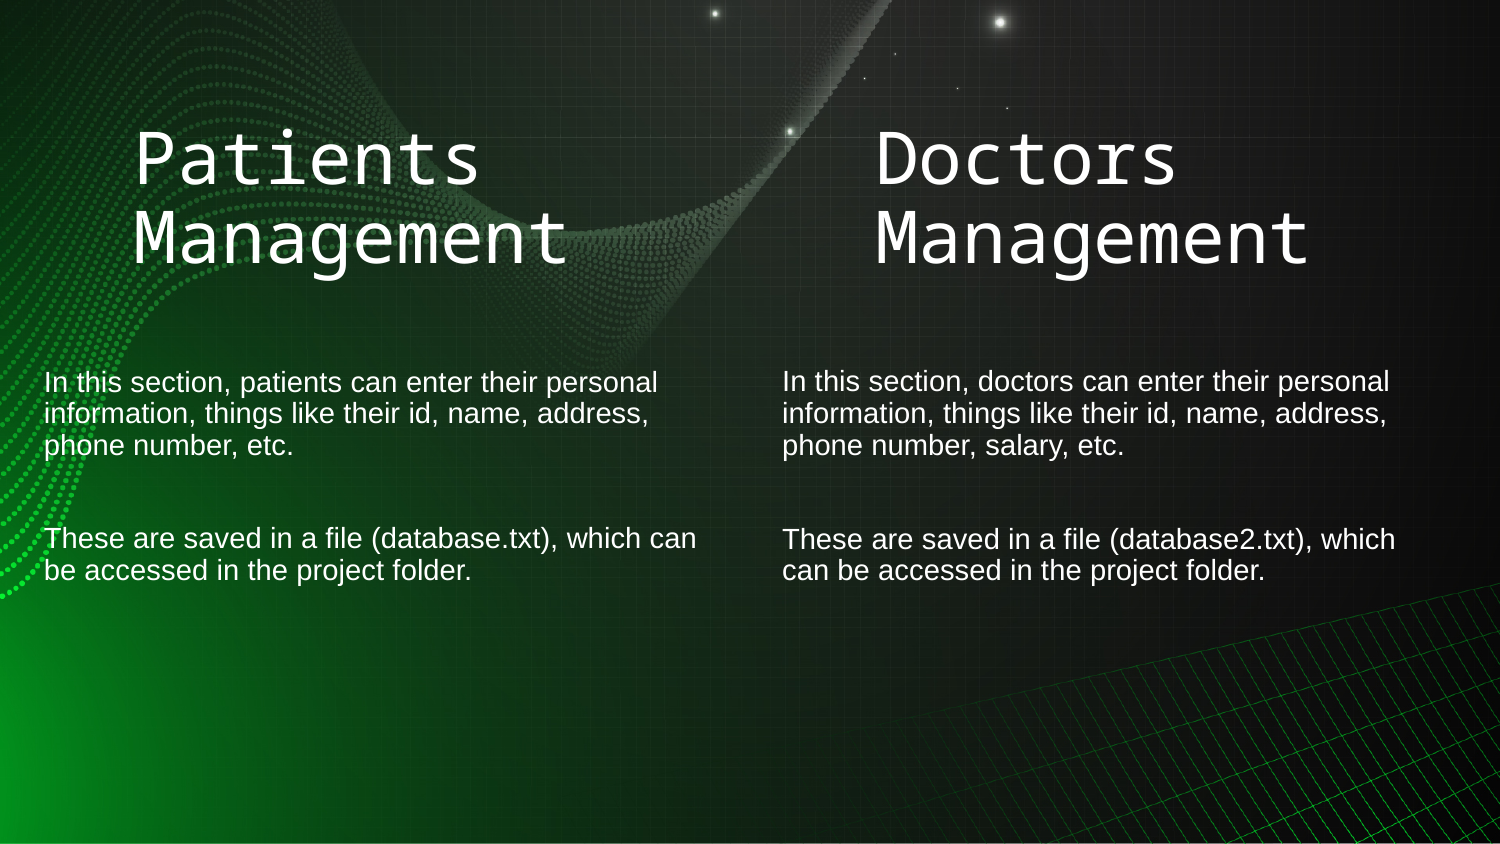

Doctors Management
# Patients Management
In this section, patients can enter their personal information, things like their id, name, address, phone number, etc.

These are saved in a file (database.txt), which can be accessed in the project folder.
In this section, doctors can enter their personal information, things like their id, name, address, phone number, salary, etc.

These are saved in a file (database2.txt), which can be accessed in the project folder.